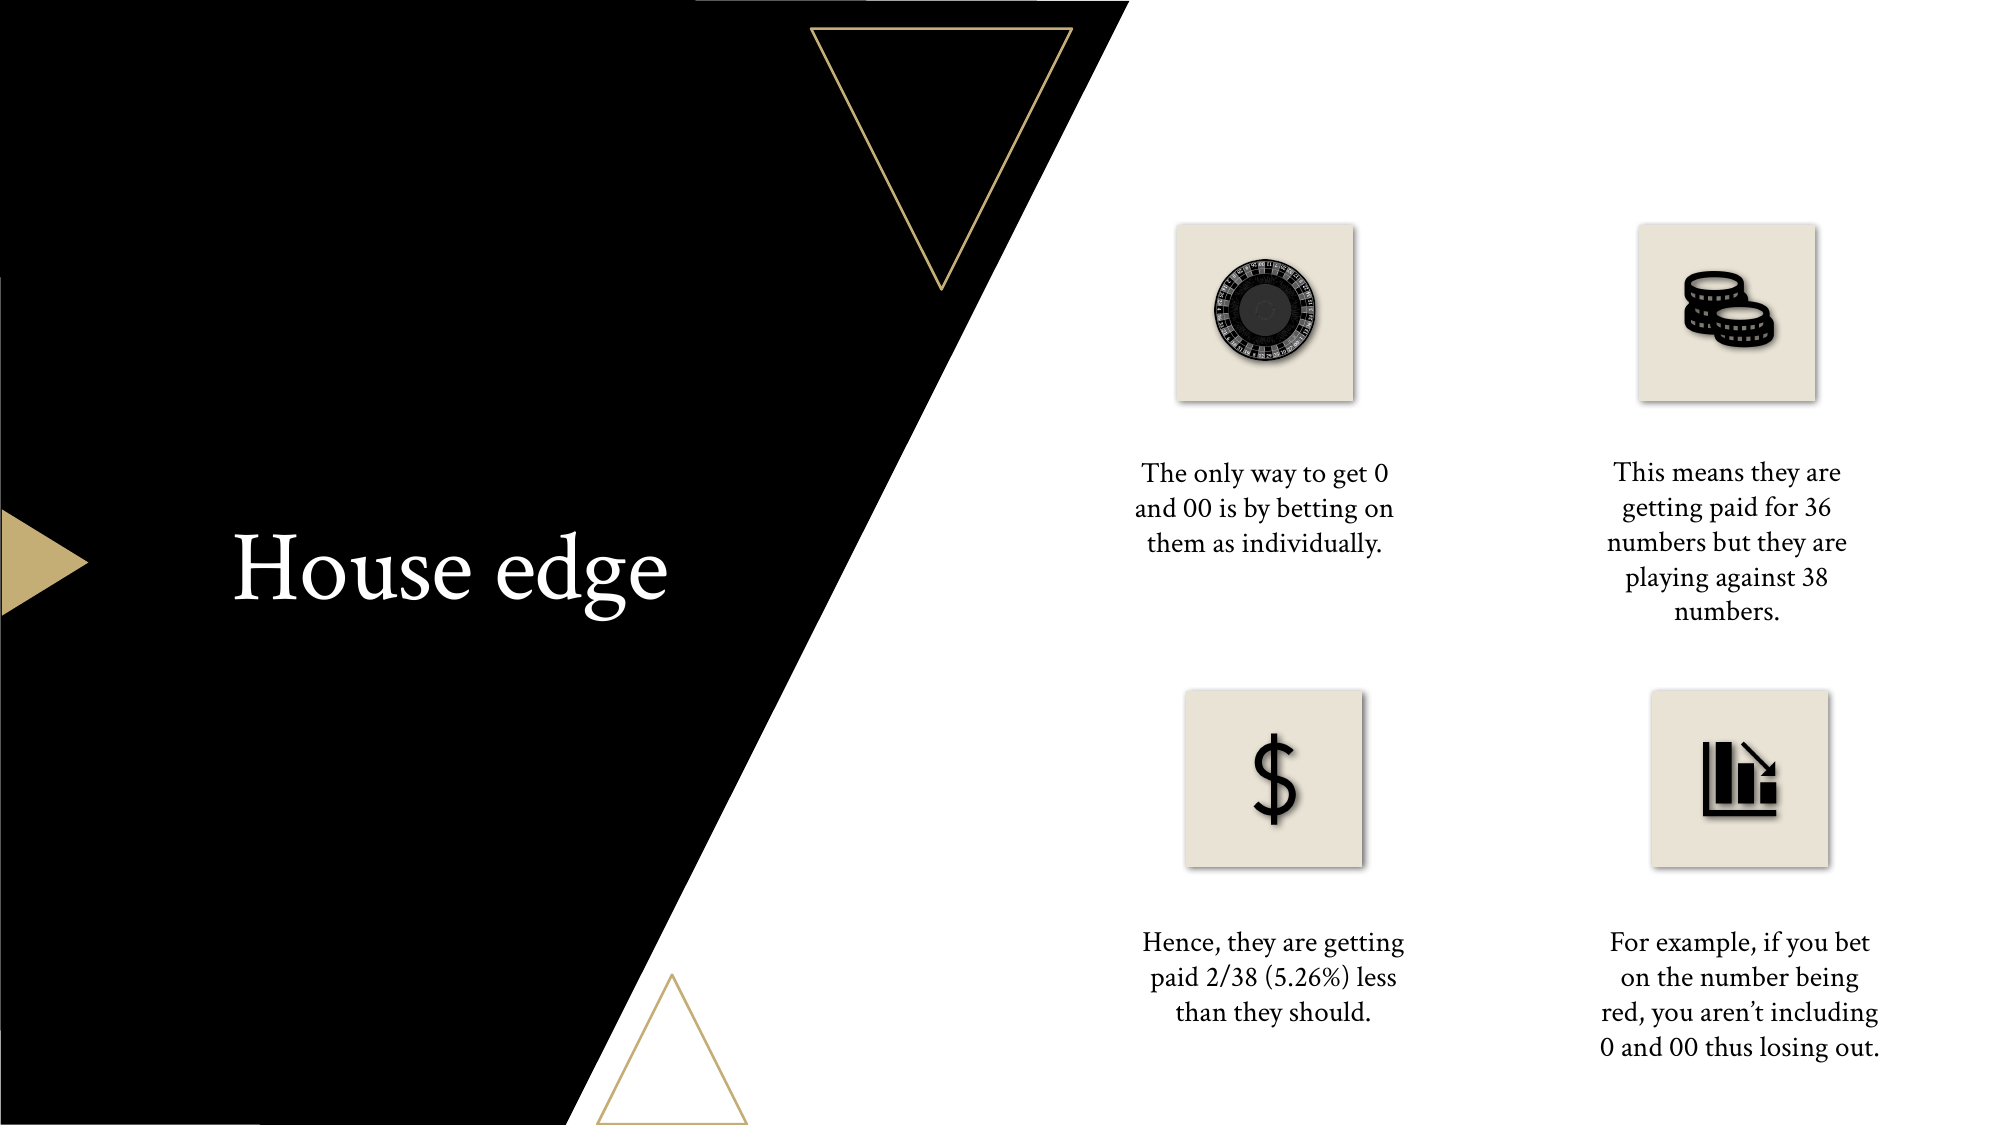

The only way to get 0 and 00 is by betting on them as individually.
This means they are getting paid for 36 numbers but they are playing against 38 numbers.
Hence, they are getting paid 2/38 (5.26%) less than they should.
For example, if you bet on the number being red, you aren’t including 0 and 00 thus losing out.
# House edge